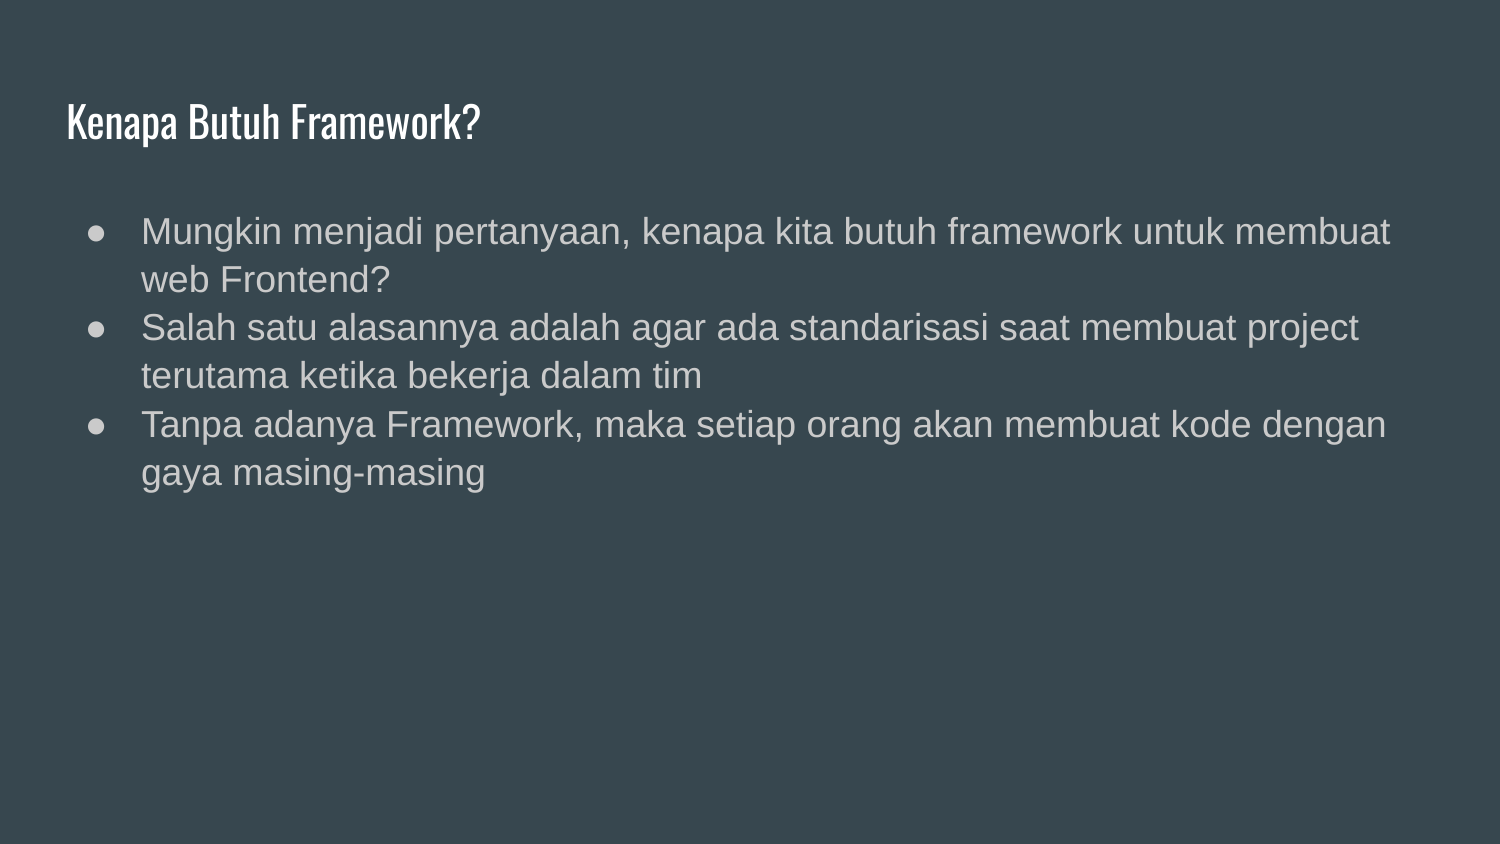

# Kenapa Butuh Framework?
Mungkin menjadi pertanyaan, kenapa kita butuh framework untuk membuat web Frontend?
Salah satu alasannya adalah agar ada standarisasi saat membuat project terutama ketika bekerja dalam tim
Tanpa adanya Framework, maka setiap orang akan membuat kode dengan gaya masing-masing